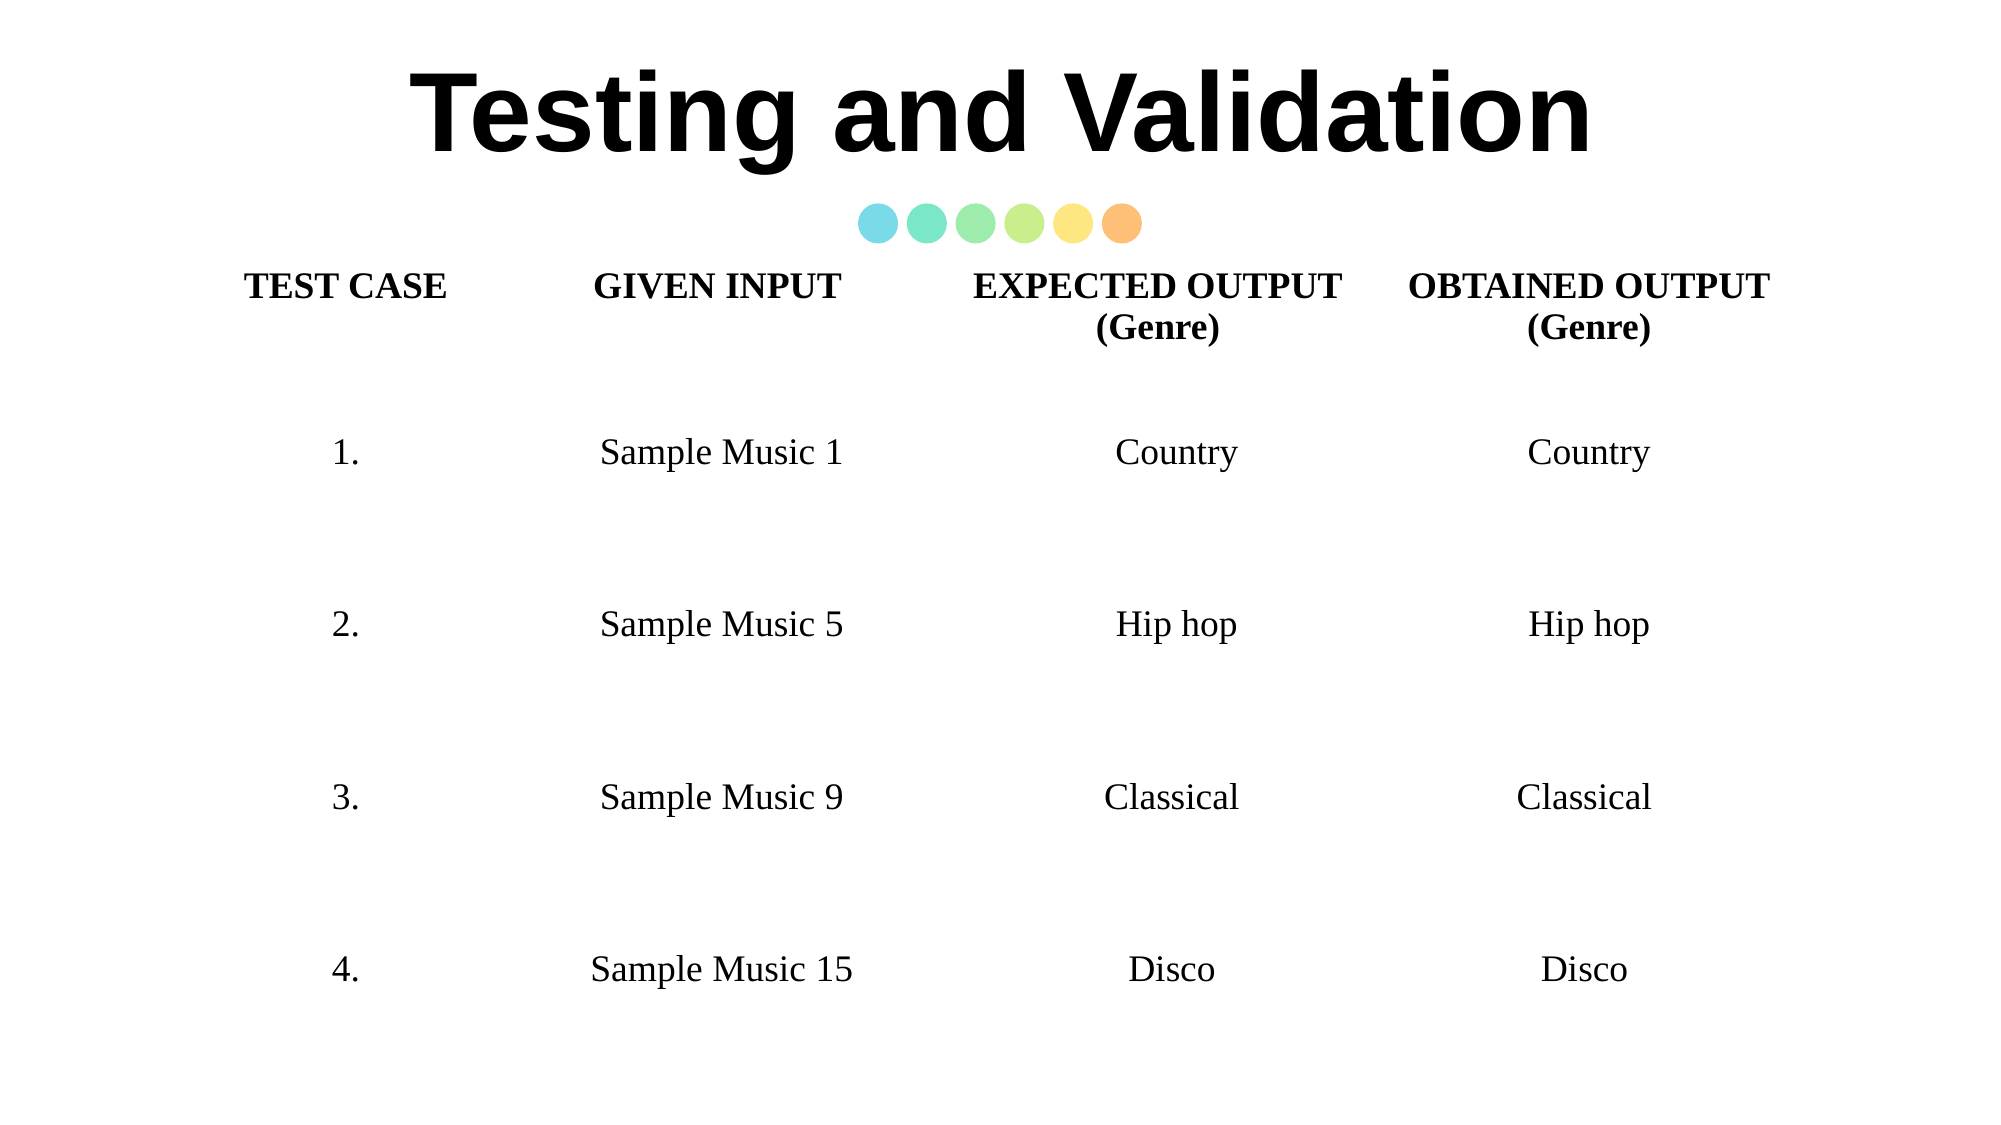

Testing and Validation
| TEST CASE | GIVEN INPUT | EXPECTED OUTPUT (Genre) | OBTAINED OUTPUT (Genre) |
| --- | --- | --- | --- |
| 1. | Sample Music 1 | Country | Country |
| 2. | Sample Music 5 | Hip hop | Hip hop |
| 3. | Sample Music 9 | Classical | Classical |
| 4. | Sample Music 15 | Disco | Disco |